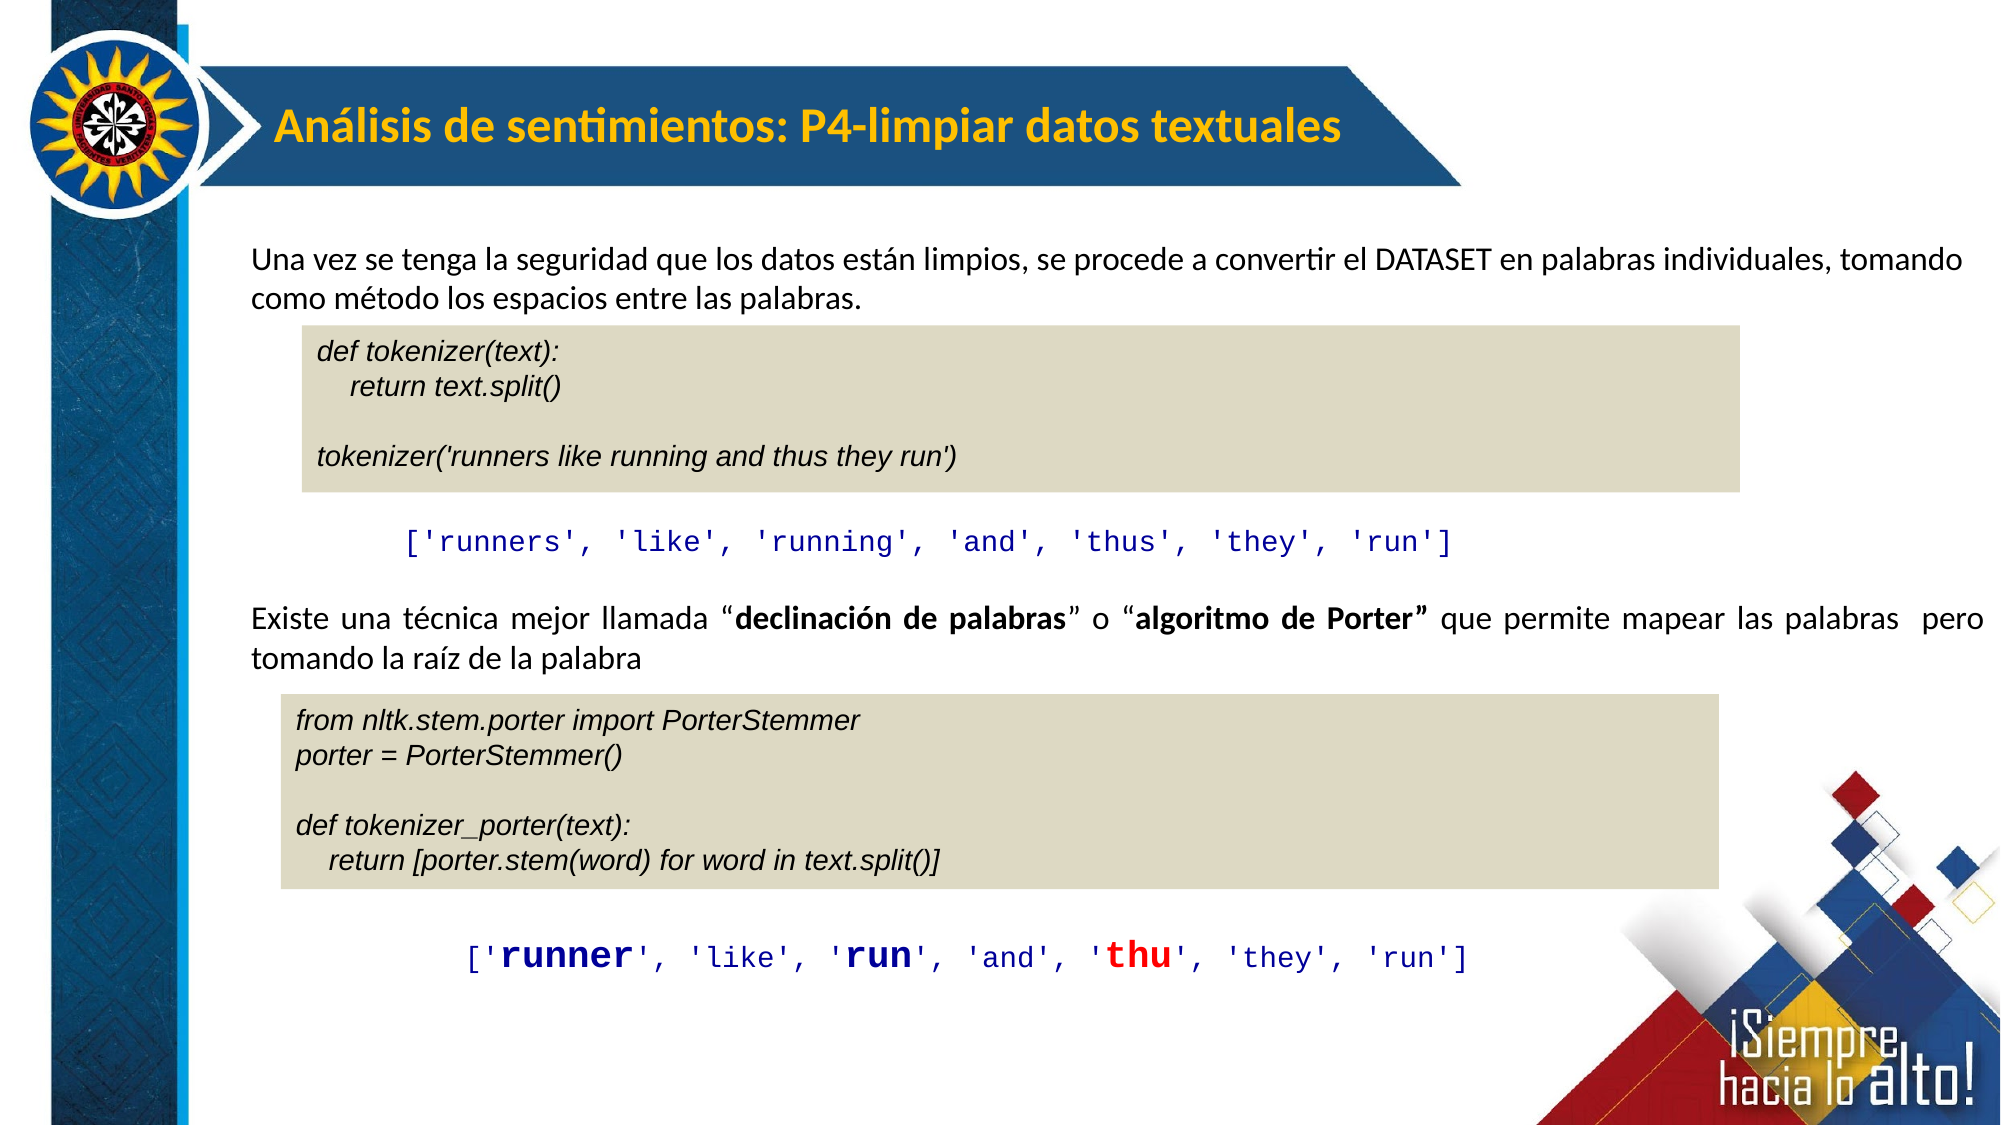

Análisis de sentimientos: P4-limpiar datos textuales
Una vez se tenga la seguridad que los datos están limpios, se procede a convertir el DATASET en palabras individuales, tomando como método los espacios entre las palabras.
def tokenizer(text):
    return text.split()

tokenizer('runners like running and thus they run')
['runners', 'like', 'running', 'and', 'thus', 'they', 'run']
Existe una técnica mejor llamada “declinación de palabras” o “algoritmo de Porter” que permite mapear las palabras  pero tomando la raíz de la palabra
from nltk.stem.porter import PorterStemmer
porter = PorterStemmer()

def tokenizer_porter(text):
    return [porter.stem(word) for word in text.split()]
['runner', 'like', 'run', 'and', 'thu', 'they', 'run']